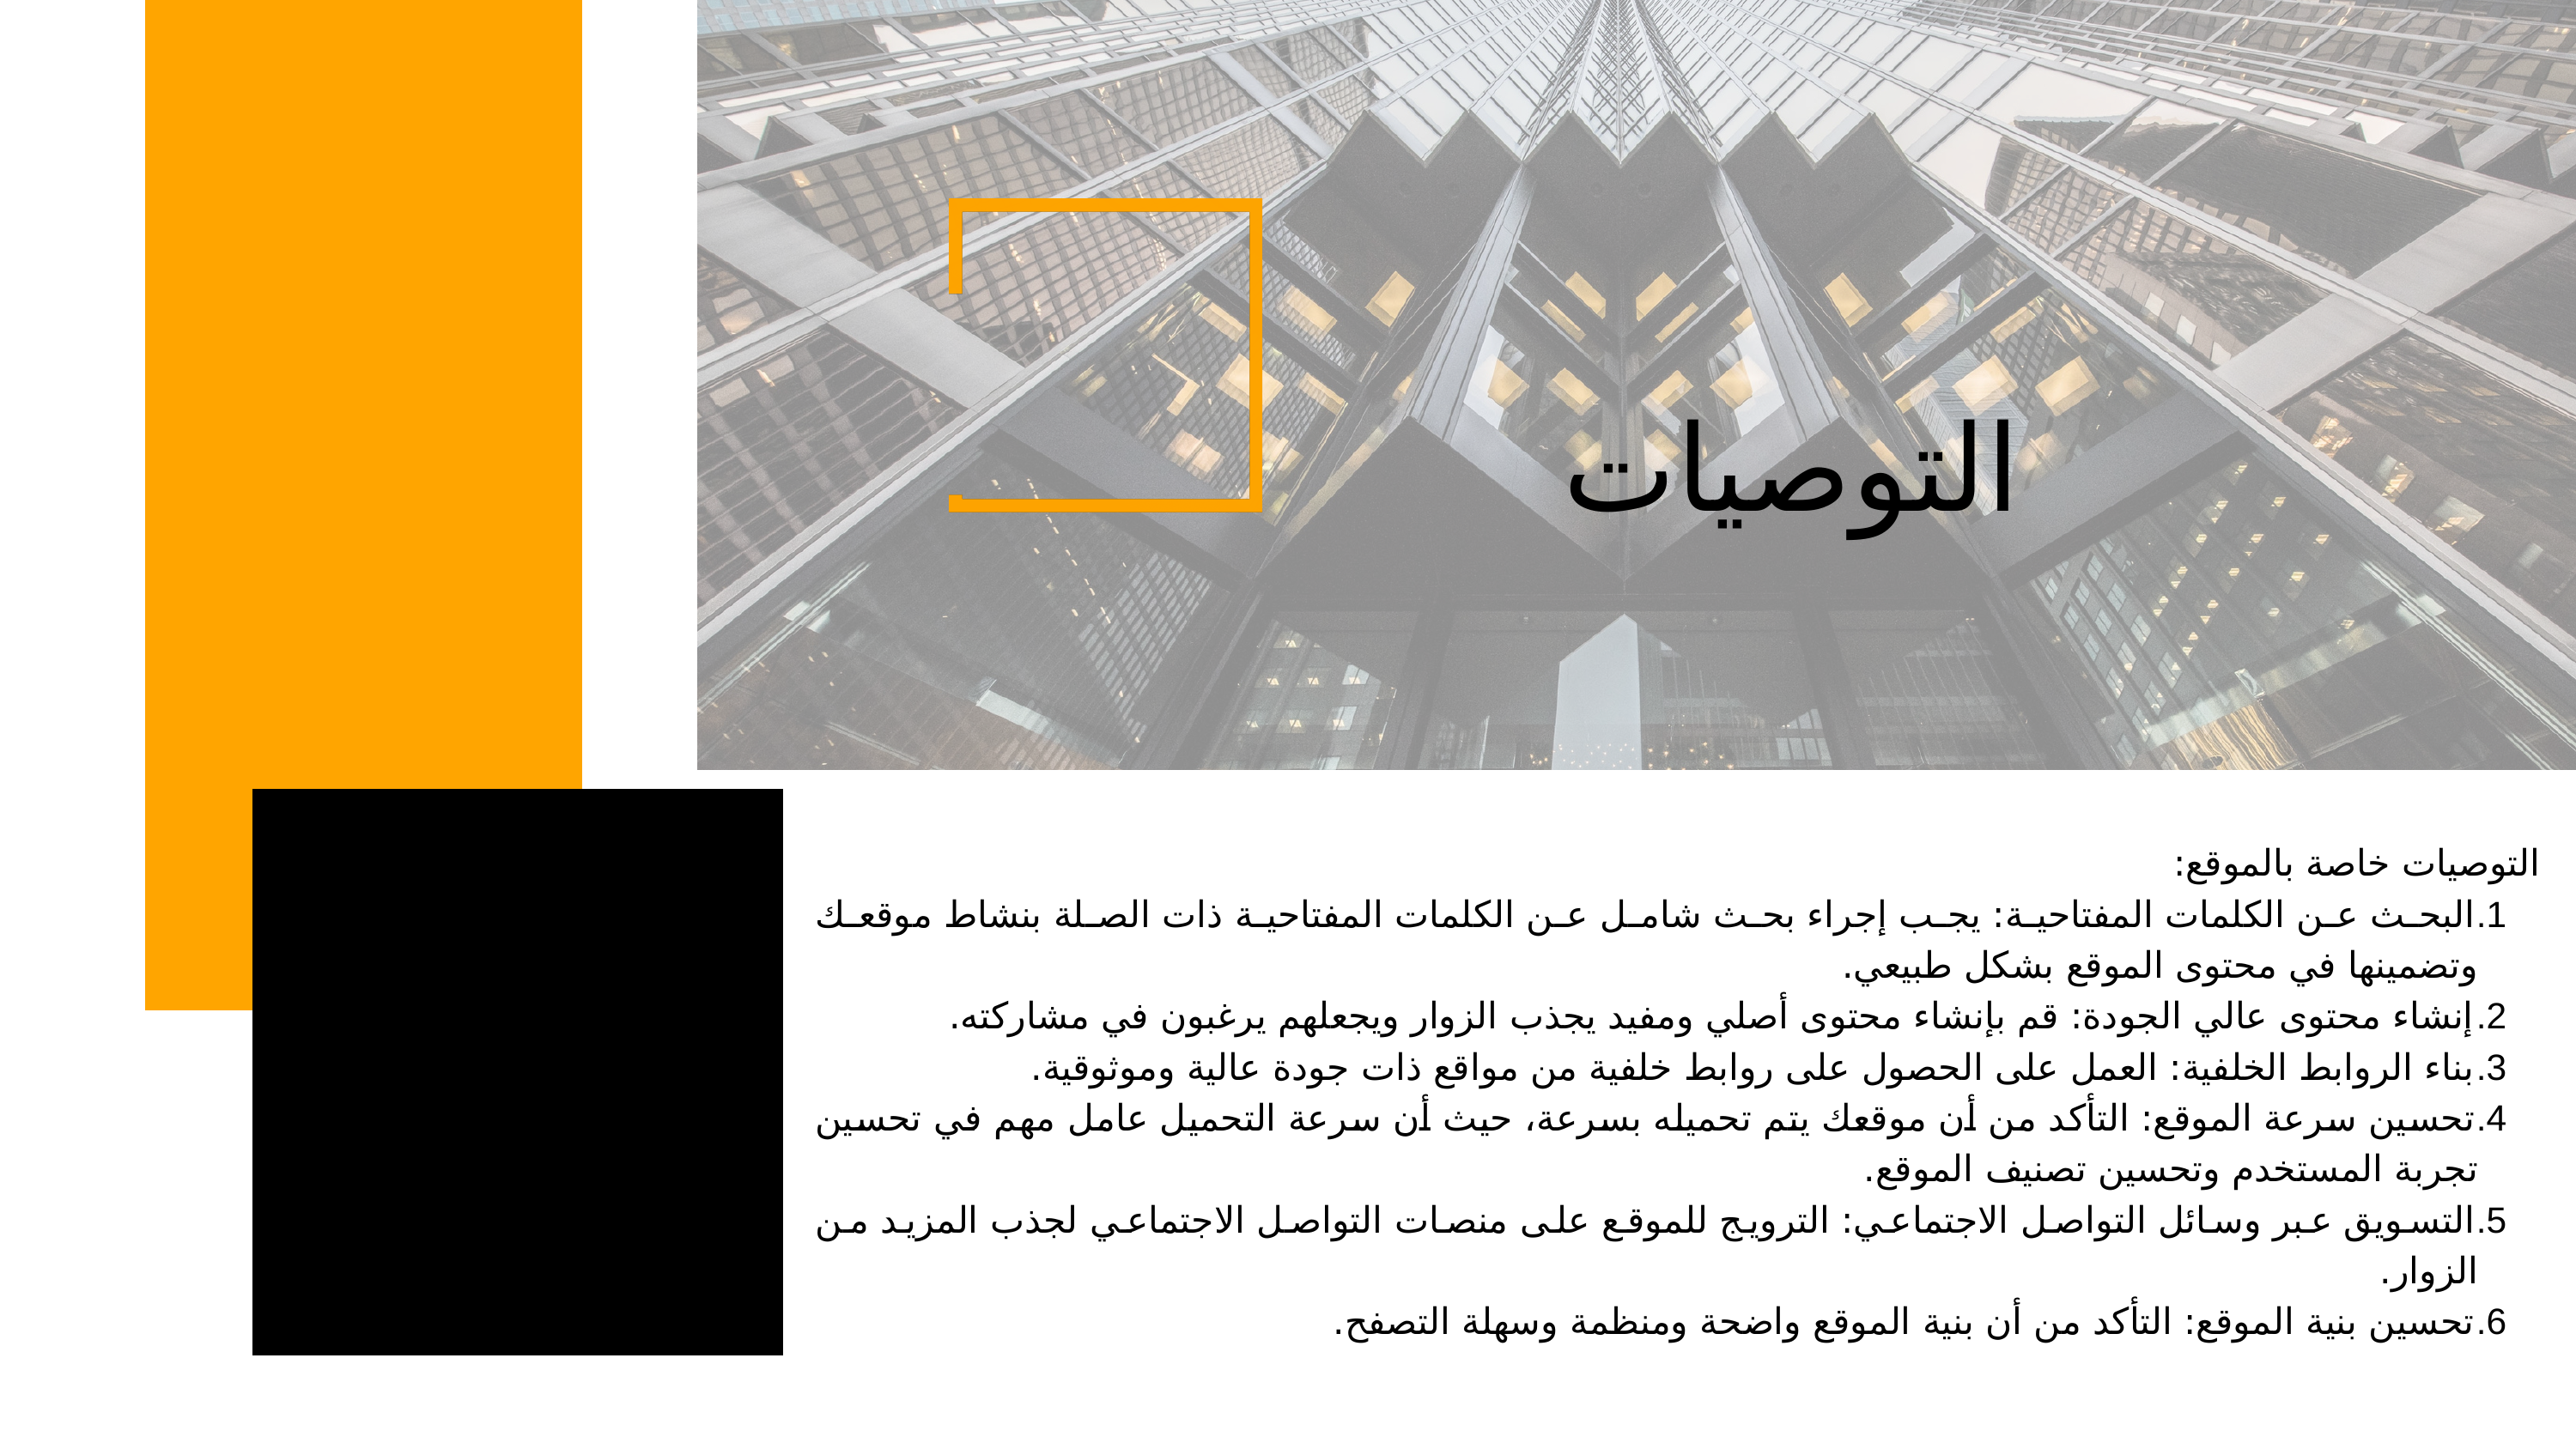

التوصيات

التوصيات خاصة بالموقع:
البحث عن الكلمات المفتاحية: يجب إجراء بحث شامل عن الكلمات المفتاحية ذات الصلة بنشاط موقعك وتضمينها في محتوى الموقع بشكل طبيعي.
إنشاء محتوى عالي الجودة: قم بإنشاء محتوى أصلي ومفيد يجذب الزوار ويجعلهم يرغبون في مشاركته.
بناء الروابط الخلفية: العمل على الحصول على روابط خلفية من مواقع ذات جودة عالية وموثوقية.
تحسين سرعة الموقع: التأكد من أن موقعك يتم تحميله بسرعة، حيث أن سرعة التحميل عامل مهم في تحسين تجربة المستخدم وتحسين تصنيف الموقع.
التسويق عبر وسائل التواصل الاجتماعي: الترويج للموقع على منصات التواصل الاجتماعي لجذب المزيد من الزوار.
تحسين بنية الموقع: التأكد من أن بنية الموقع واضحة ومنظمة وسهلة التصفح.